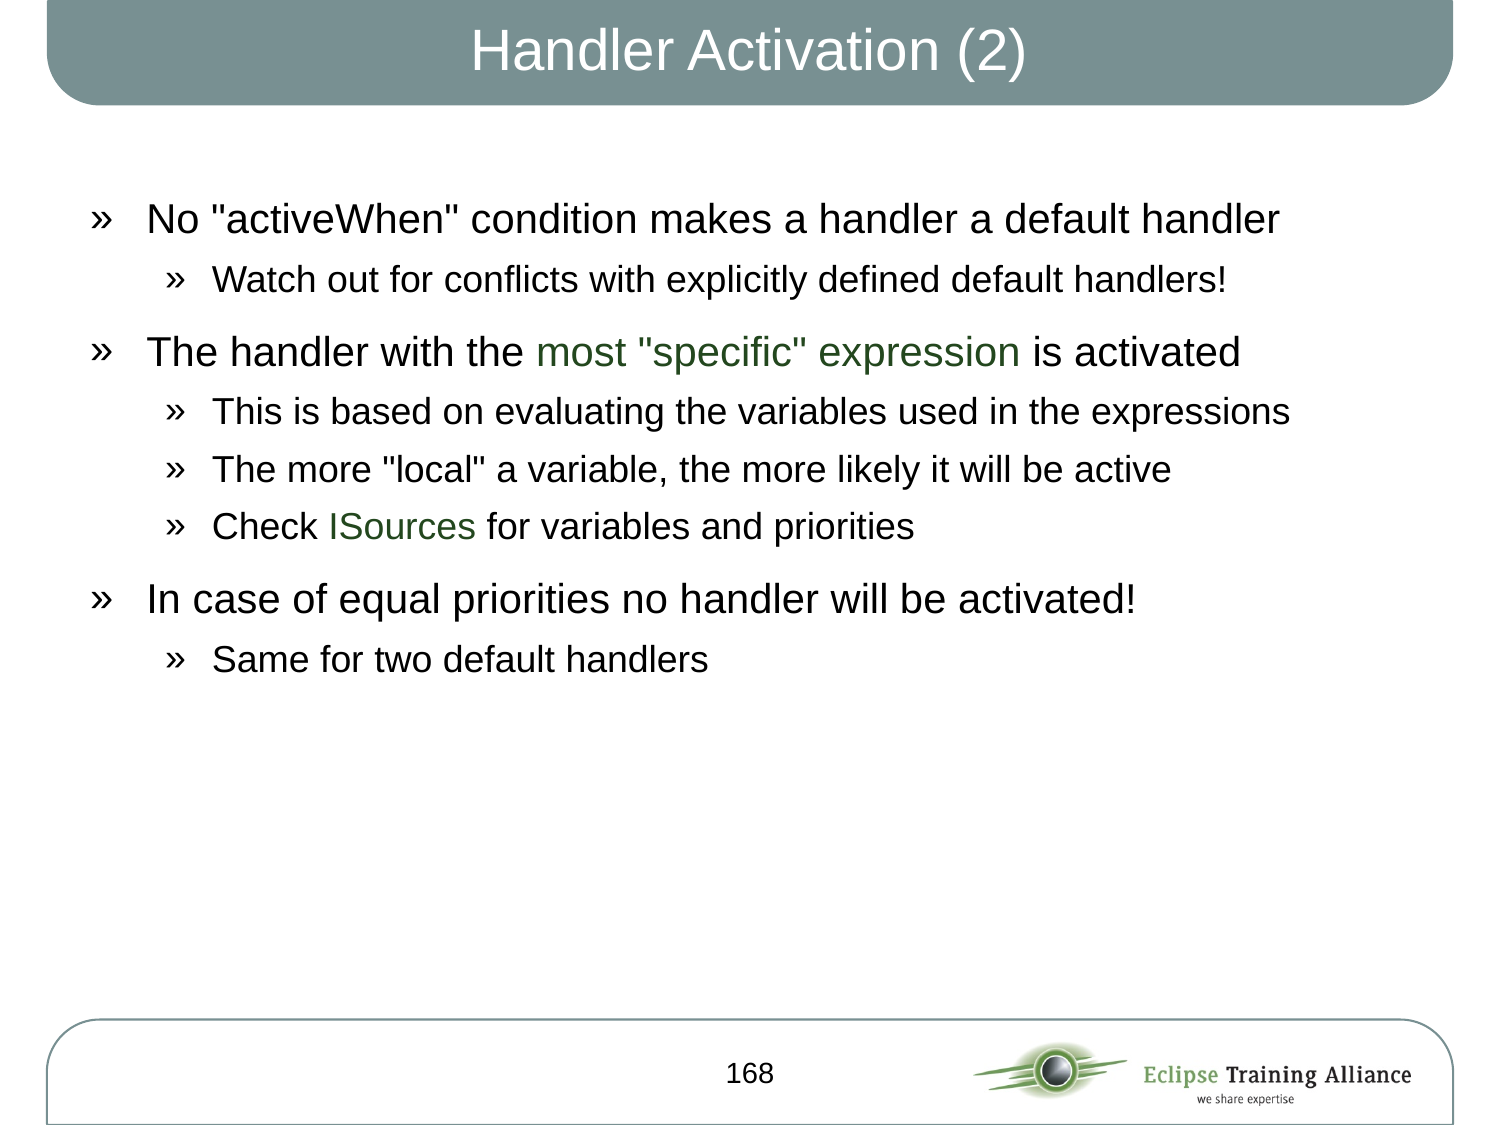

# Handler Activation (2)
No "activeWhen" condition makes a handler a default handler
Watch out for conflicts with explicitly defined default handlers!
The handler with the most "specific" expression is activated
This is based on evaluating the variables used in the expressions
The more "local" a variable, the more likely it will be active
Check ISources for variables and priorities
In case of equal priorities no handler will be activated!
Same for two default handlers